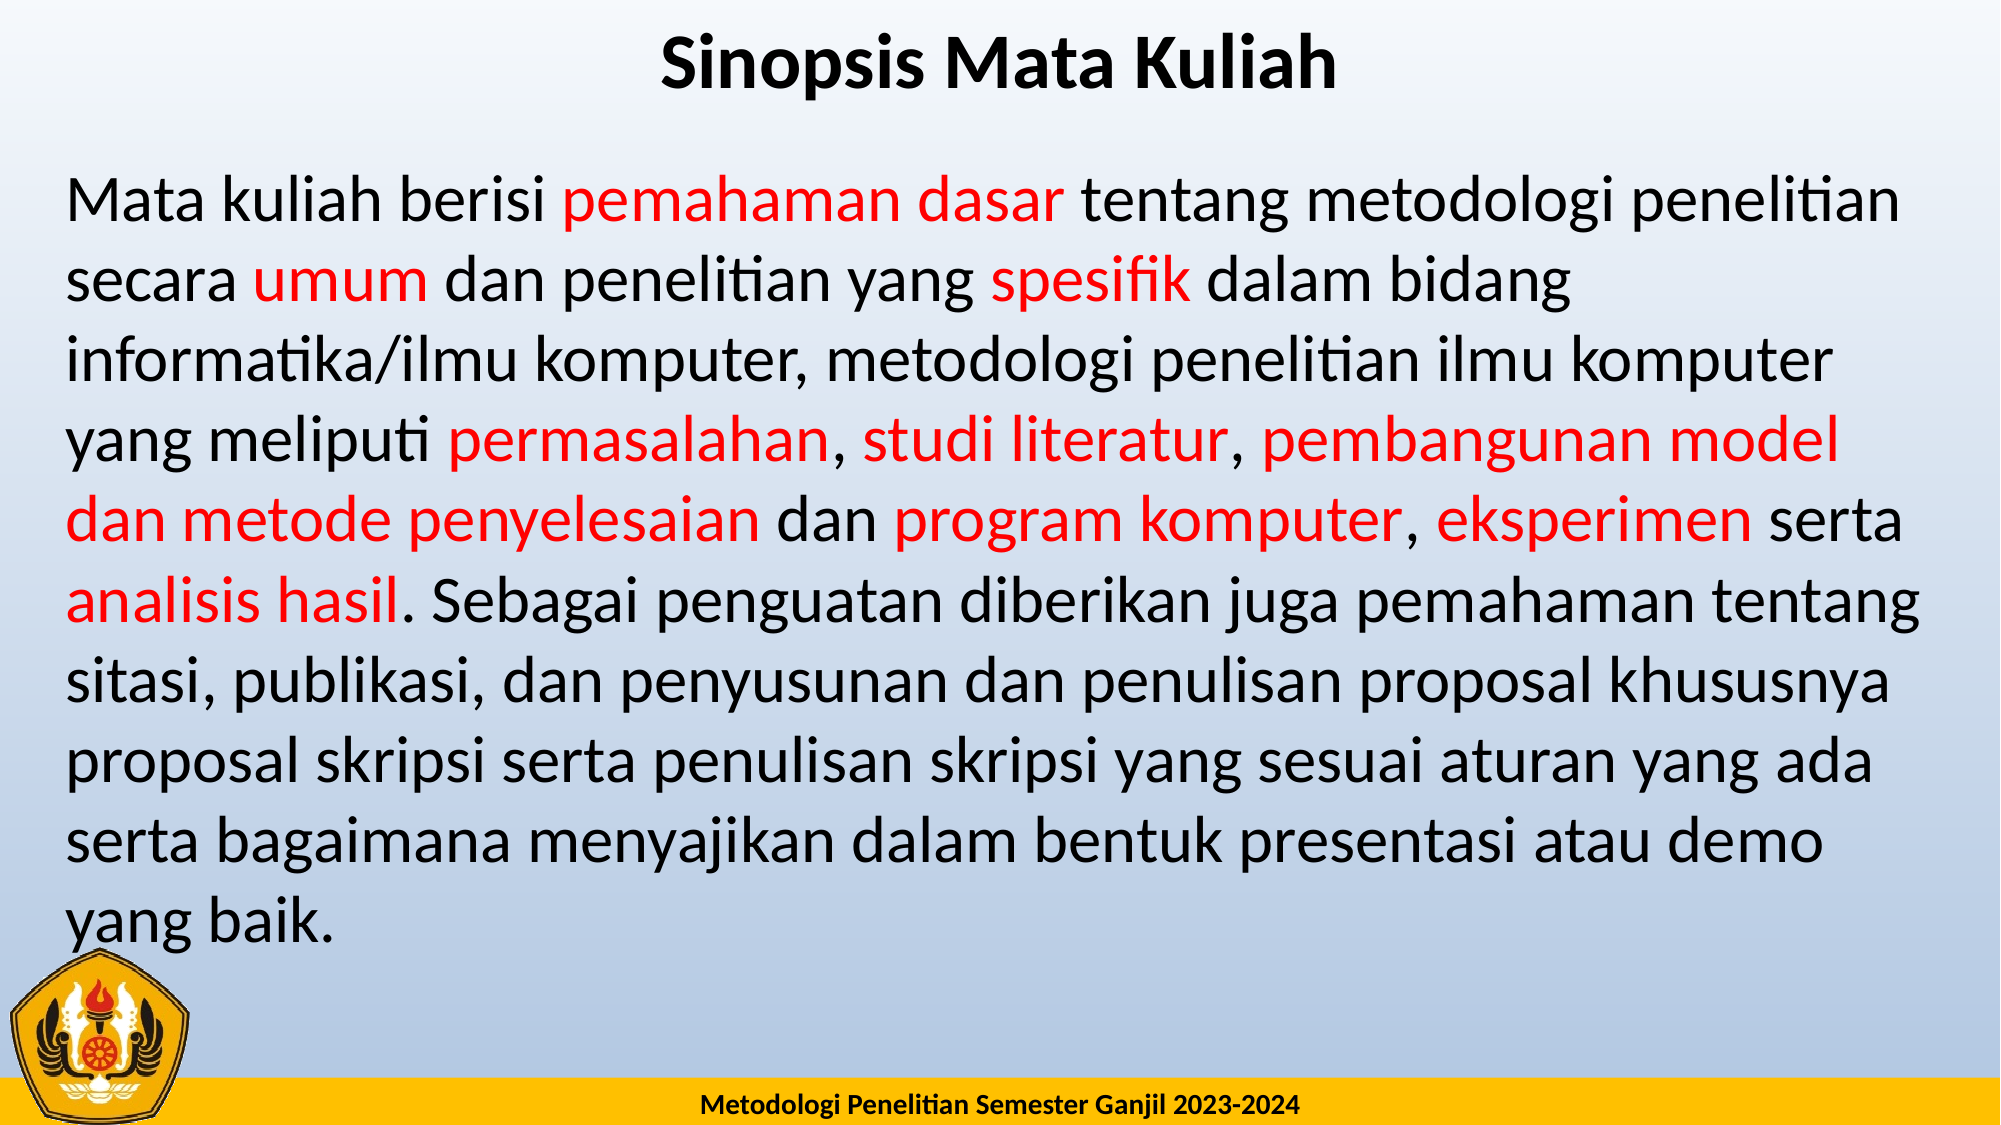

# Sinopsis Mata Kuliah
Mata kuliah berisi pemahaman dasar tentang metodologi penelitian secara umum dan penelitian yang spesifik dalam bidang informatika/ilmu komputer, metodologi penelitian ilmu komputer yang meliputi permasalahan, studi literatur, pembangunan model dan metode penyelesaian dan program komputer, eksperimen serta analisis hasil. Sebagai penguatan diberikan juga pemahaman tentang sitasi, publikasi, dan penyusunan dan penulisan proposal khususnya proposal skripsi serta penulisan skripsi yang sesuai aturan yang ada serta bagaimana menyajikan dalam bentuk presentasi atau demo yang baik.